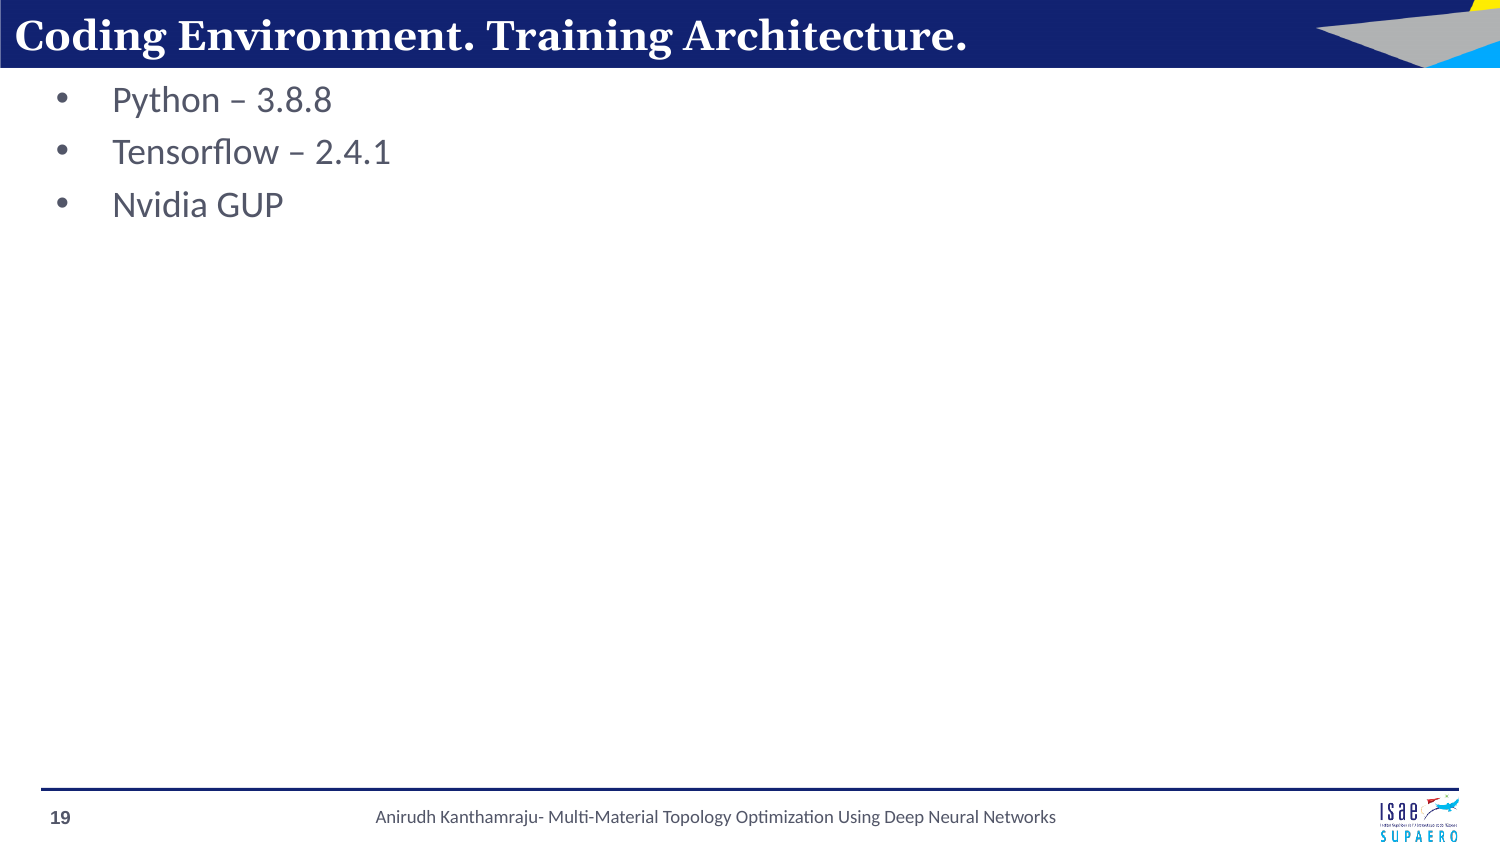

# Coding Environment. Training Architecture.
Python – 3.8.8
Tensorflow – 2.4.1
Nvidia GUP